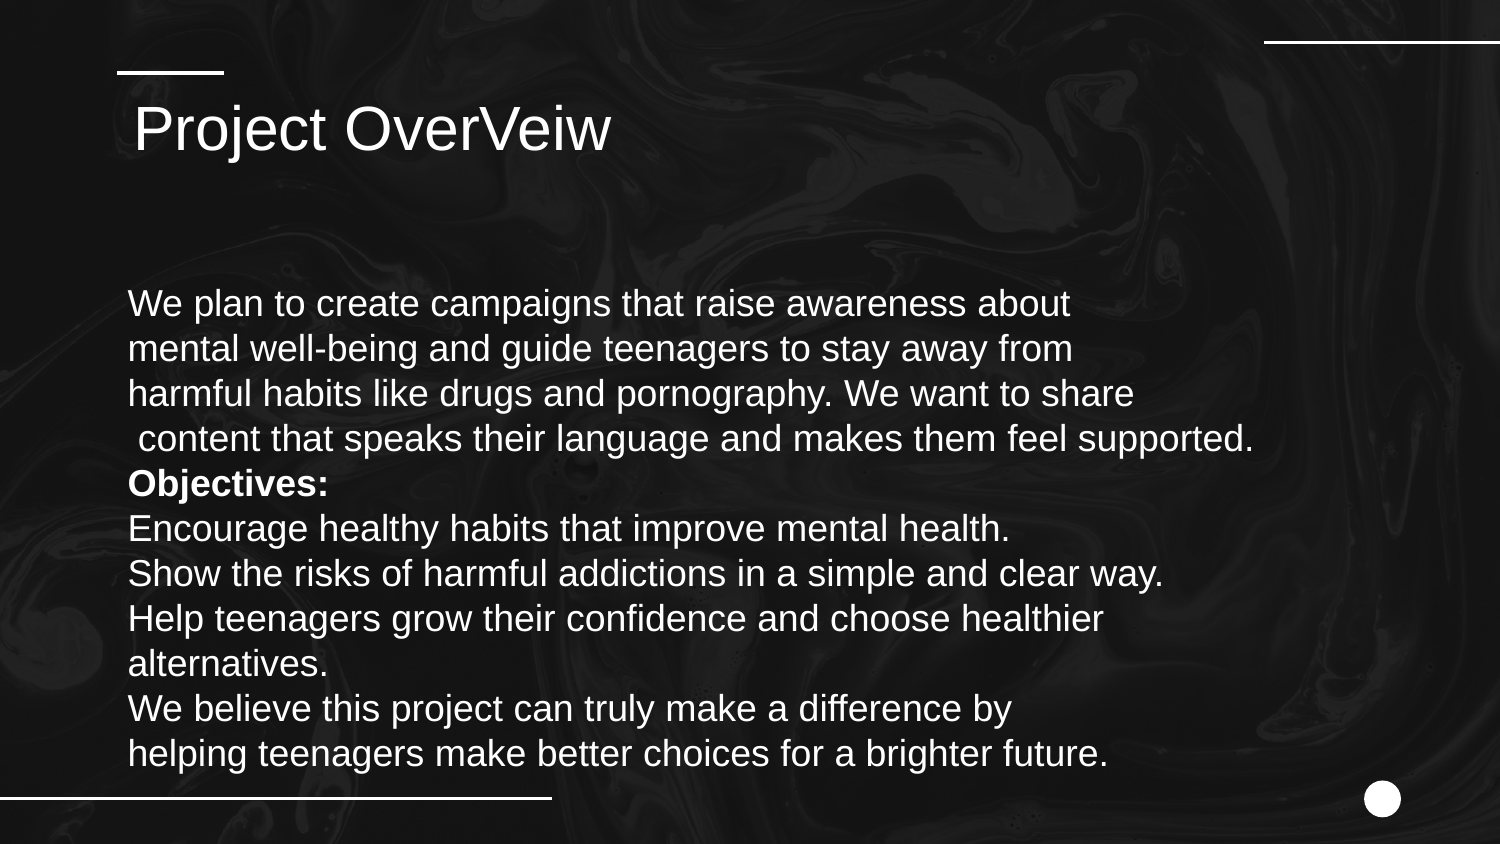

# Project OverVeiw
We plan to create campaigns that raise awareness about
mental well-being and guide teenagers to stay away from
harmful habits like drugs and pornography. We want to share
 content that speaks their language and makes them feel supported.
Objectives:
Encourage healthy habits that improve mental health.
Show the risks of harmful addictions in a simple and clear way.
Help teenagers grow their confidence and choose healthier
alternatives.
We believe this project can truly make a difference by
helping teenagers make better choices for a brighter future.